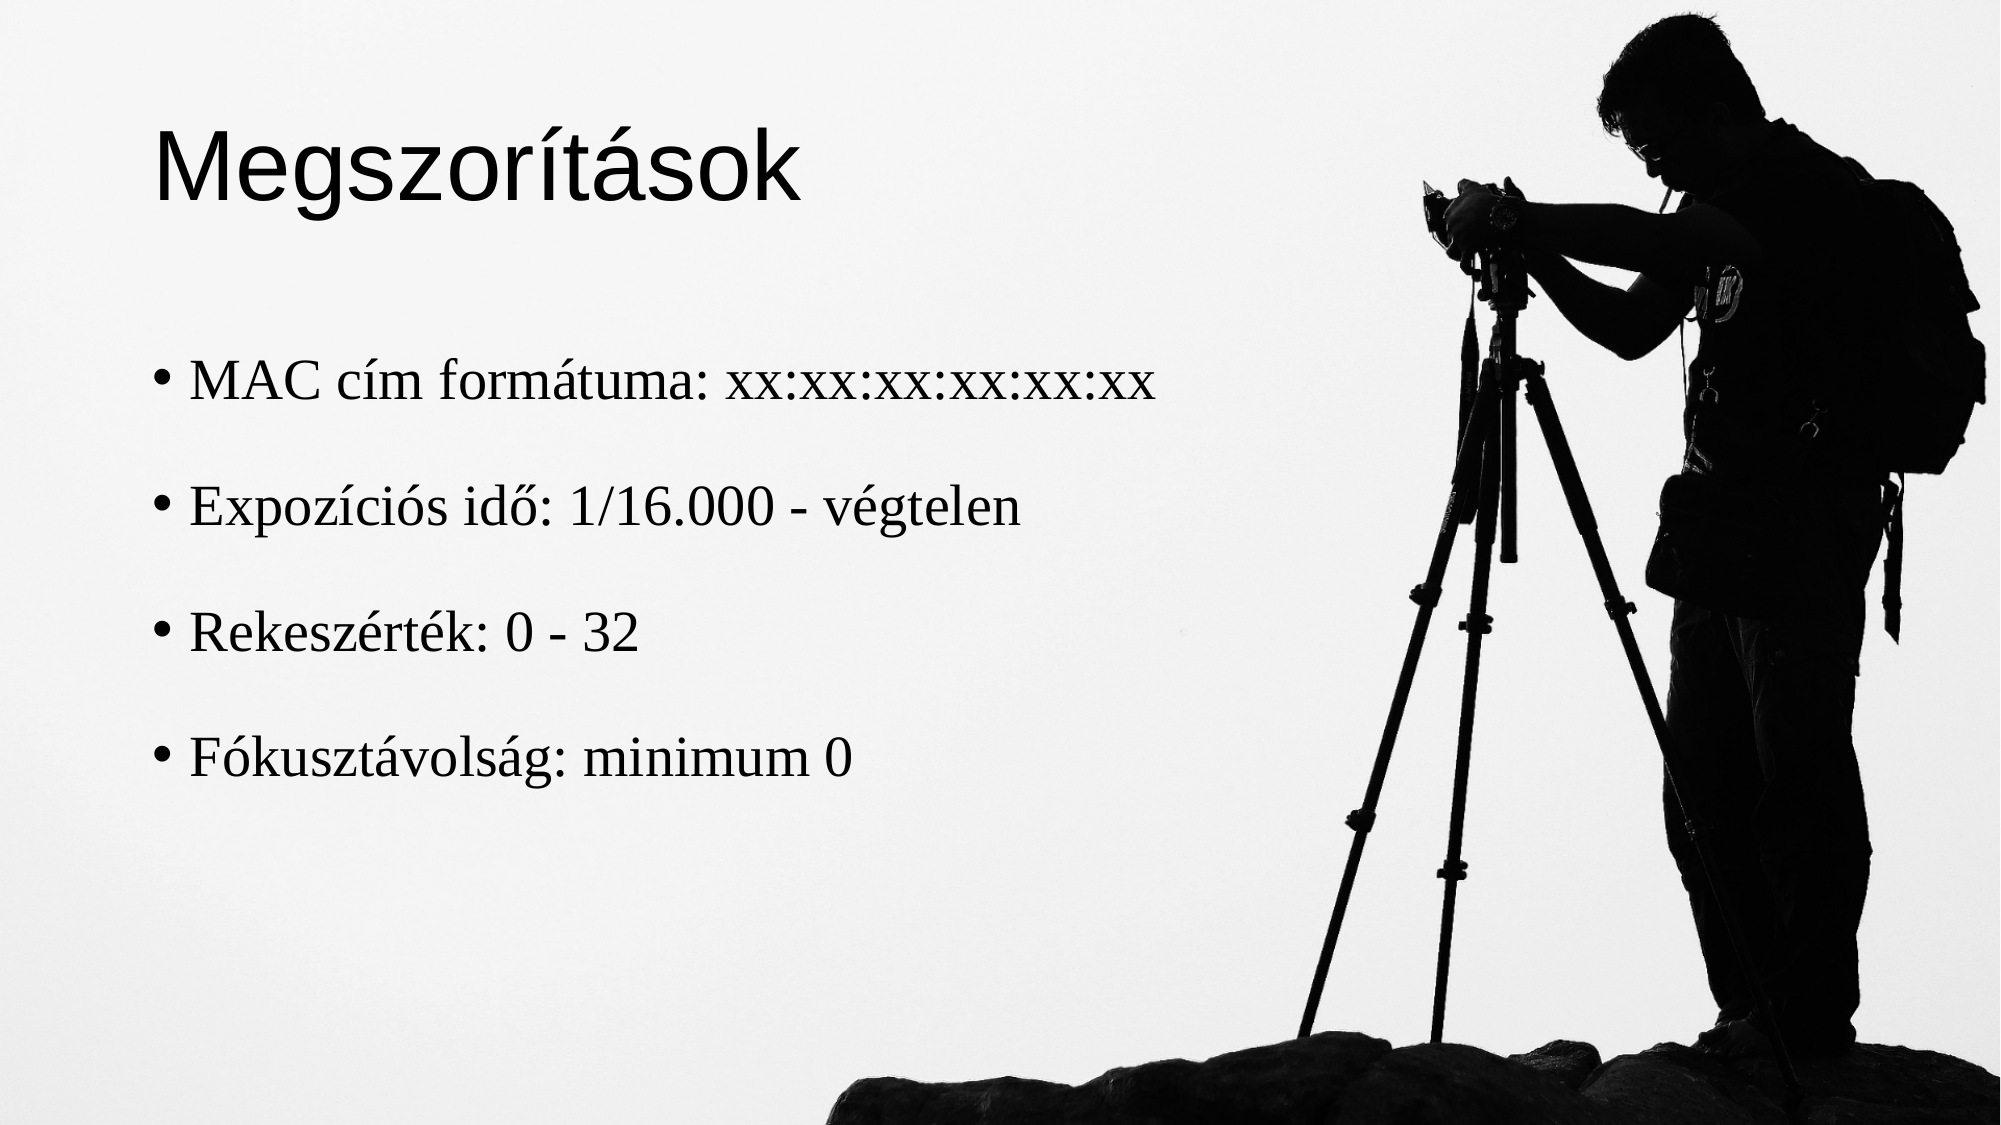

# Megszorítások
MAC cím formátuma: xx:xx:xx:xx:xx:xx
Expozíciós idő: 1/16.000 - végtelen
Rekeszérték: 0 - 32
Fókusztávolság: minimum 0